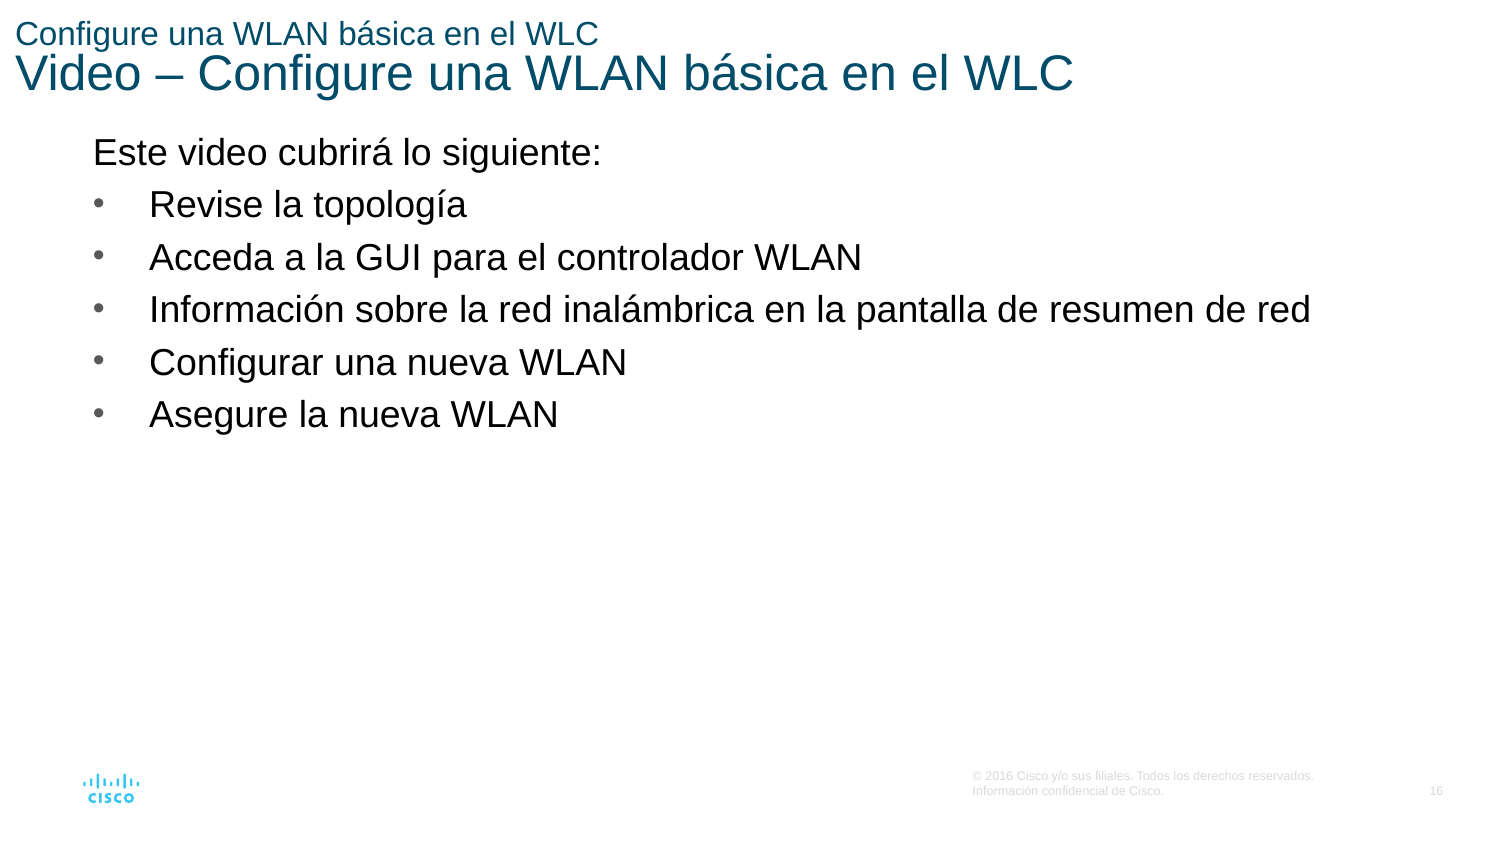

# Configure una WLAN básica en el WLC Video – Configure una WLAN básica en el WLC
Este video cubrirá lo siguiente:
Revise la topología
Acceda a la GUI para el controlador WLAN
Información sobre la red inalámbrica en la pantalla de resumen de red
Configurar una nueva WLAN
Asegure la nueva WLAN